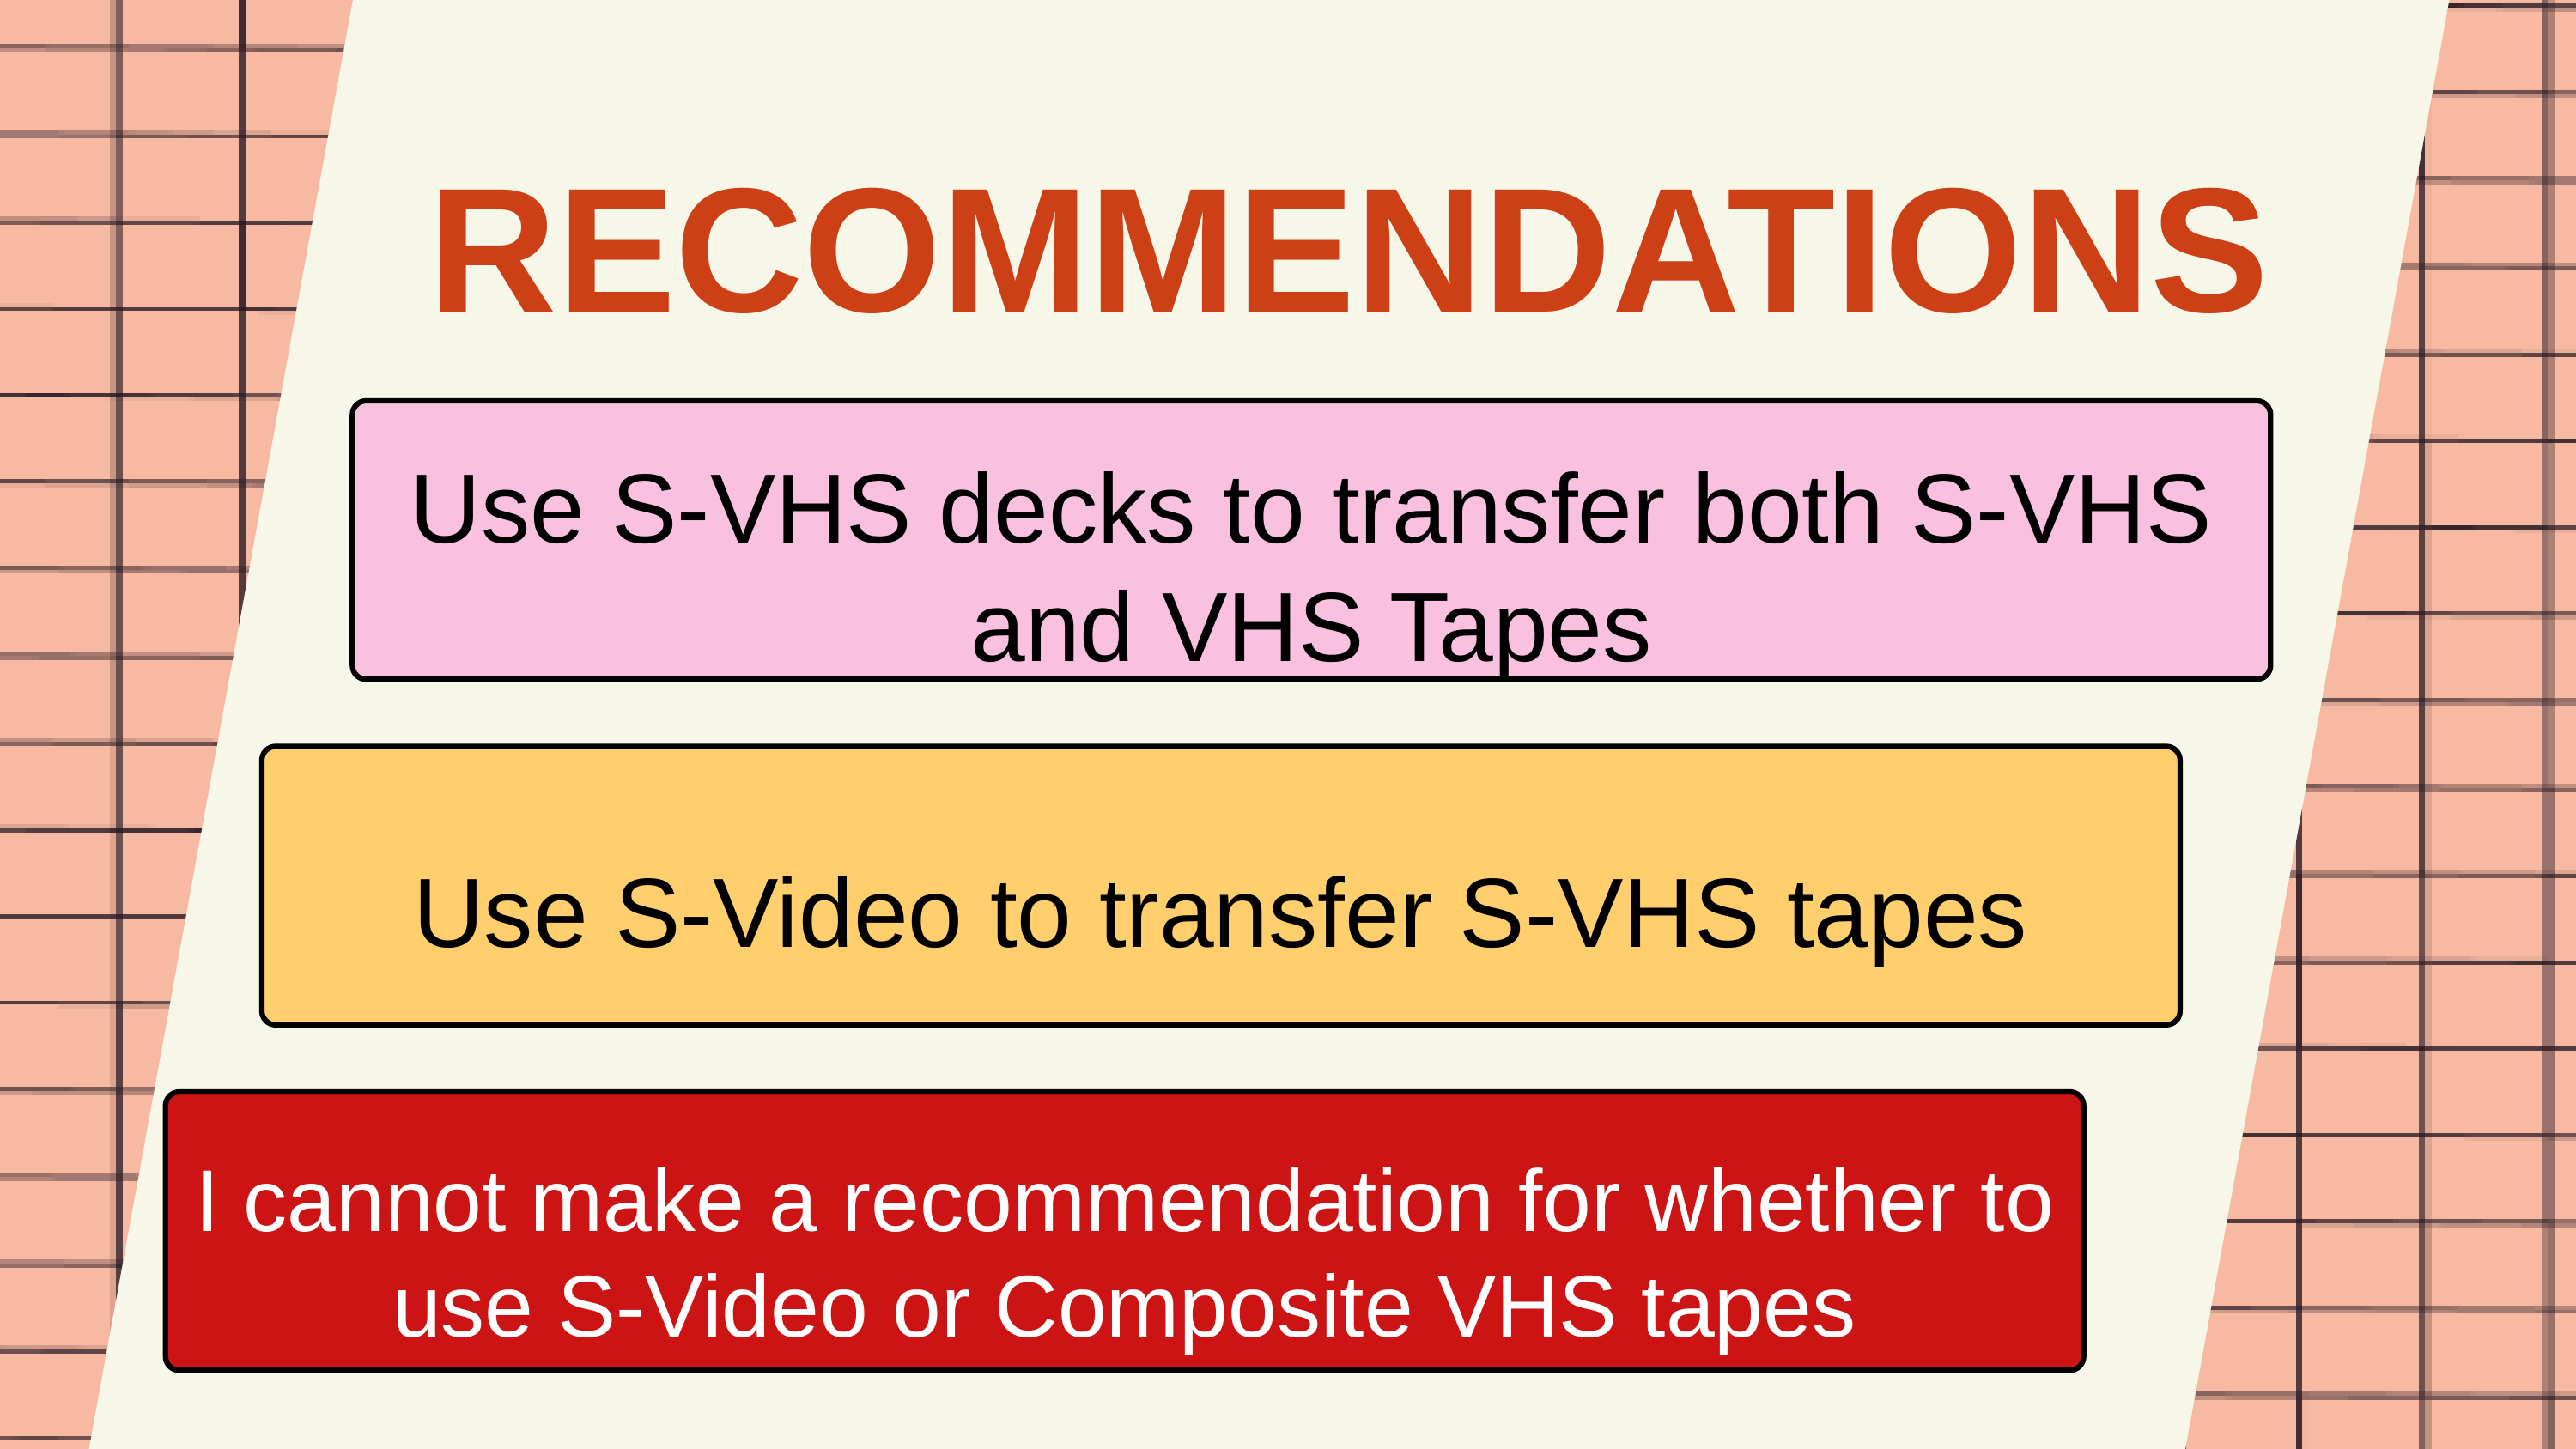

RECOMMENDATIONS

Use S-VHS decks to transfer both S-VHS and VHS Tapes

Use S-Video to transfer S-VHS tapes

I cannot make a recommendation for whether to use S-Video or Composite VHS tapes